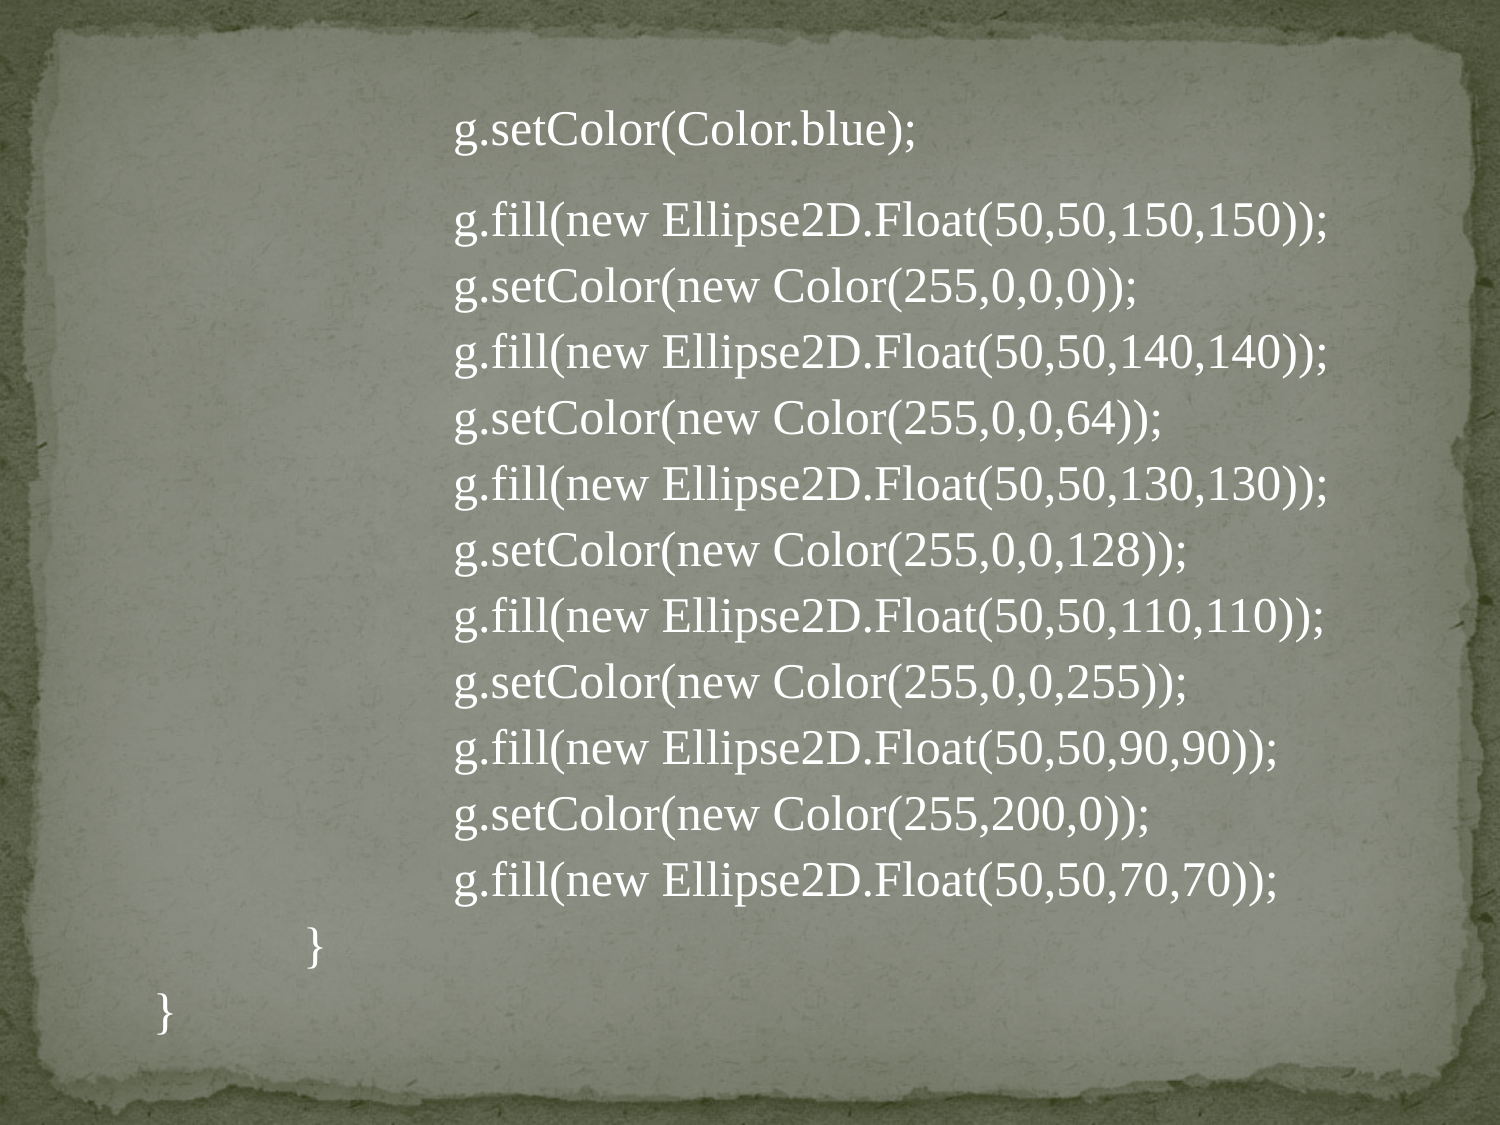

g.setColor(Color.blue);
		g.fill(new Ellipse2D.Float(50,50,150,150));
		g.setColor(new Color(255,0,0,0));
		g.fill(new Ellipse2D.Float(50,50,140,140));
		g.setColor(new Color(255,0,0,64));
		g.fill(new Ellipse2D.Float(50,50,130,130));
		g.setColor(new Color(255,0,0,128));
		g.fill(new Ellipse2D.Float(50,50,110,110));
		g.setColor(new Color(255,0,0,255));
		g.fill(new Ellipse2D.Float(50,50,90,90));
		g.setColor(new Color(255,200,0));
		g.fill(new Ellipse2D.Float(50,50,70,70));
	}
}